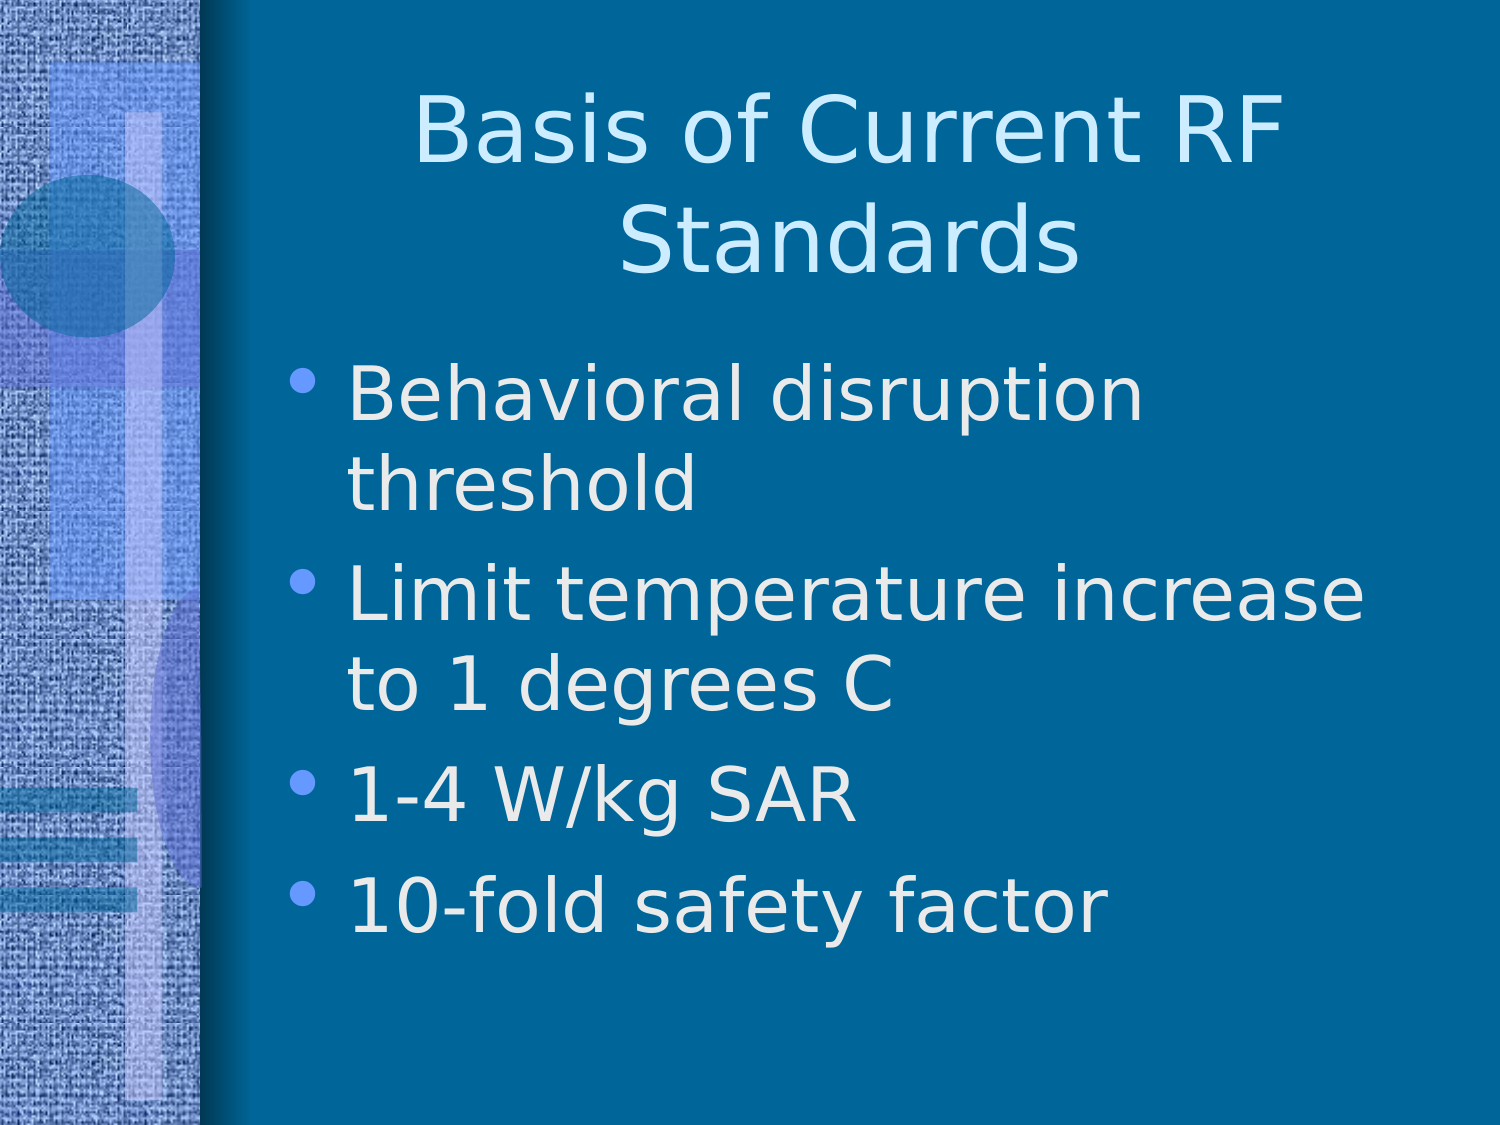

# Basis of Current RF Standards
Behavioral disruption threshold
Limit temperature increase to 1 degrees C
1-4 W/kg SAR
10-fold safety factor